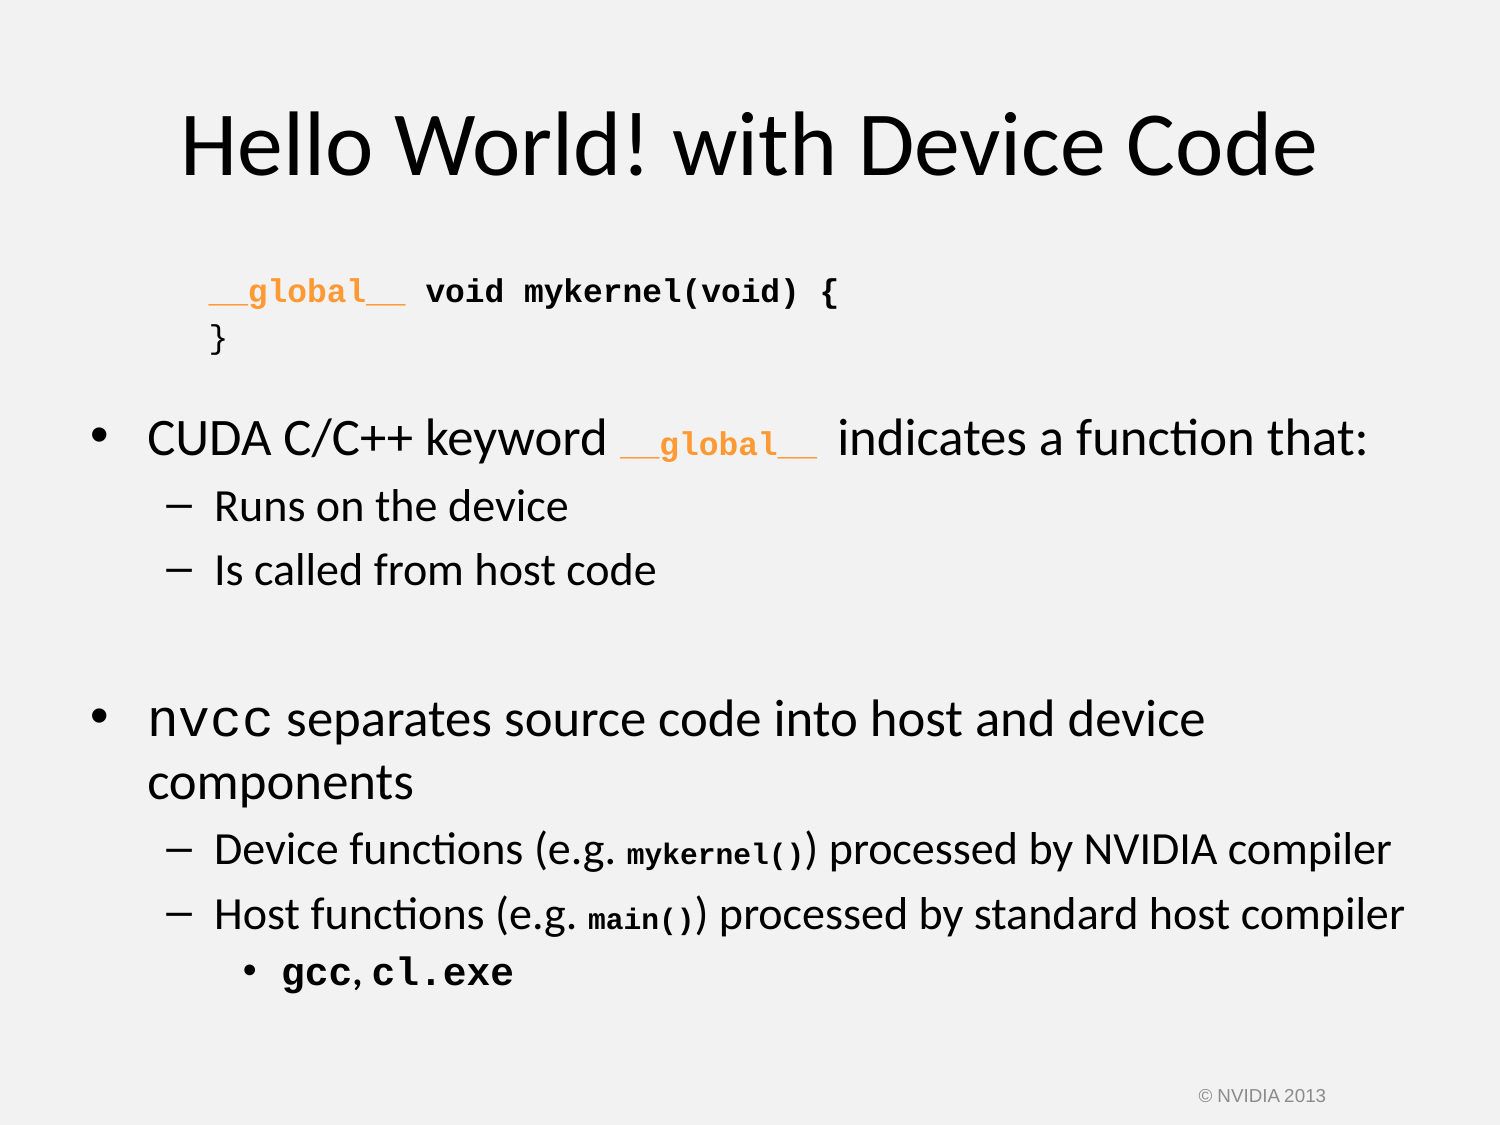

# Hello World! with Device Code
	__global__ void mykernel(void) {
	}

CUDA C/C++ keyword __global__ indicates a function that:
Runs on the device
Is called from host code

nvcc separates source code into host and device components
Device functions (e.g. mykernel()) processed by NVIDIA compiler
Host functions (e.g. main()) processed by standard host compiler
gcc, cl.exe

© NVIDIA 2013